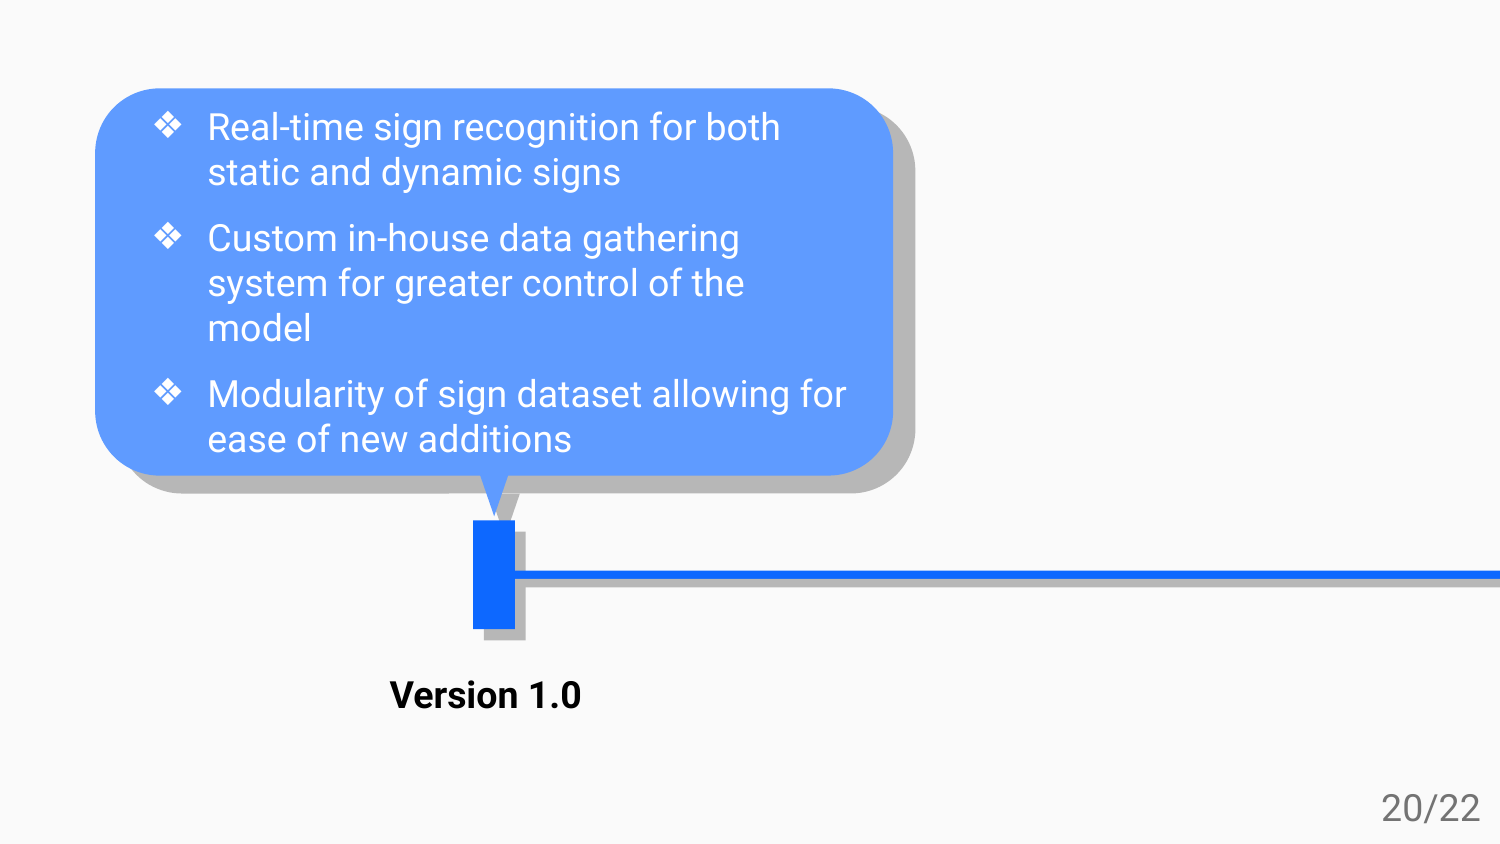

Real-time sign recognition for both static and dynamic signs
Custom in-house data gathering system for greater control of the model
Modularity of sign dataset allowing for ease of new additions

Version 1.0
20/22